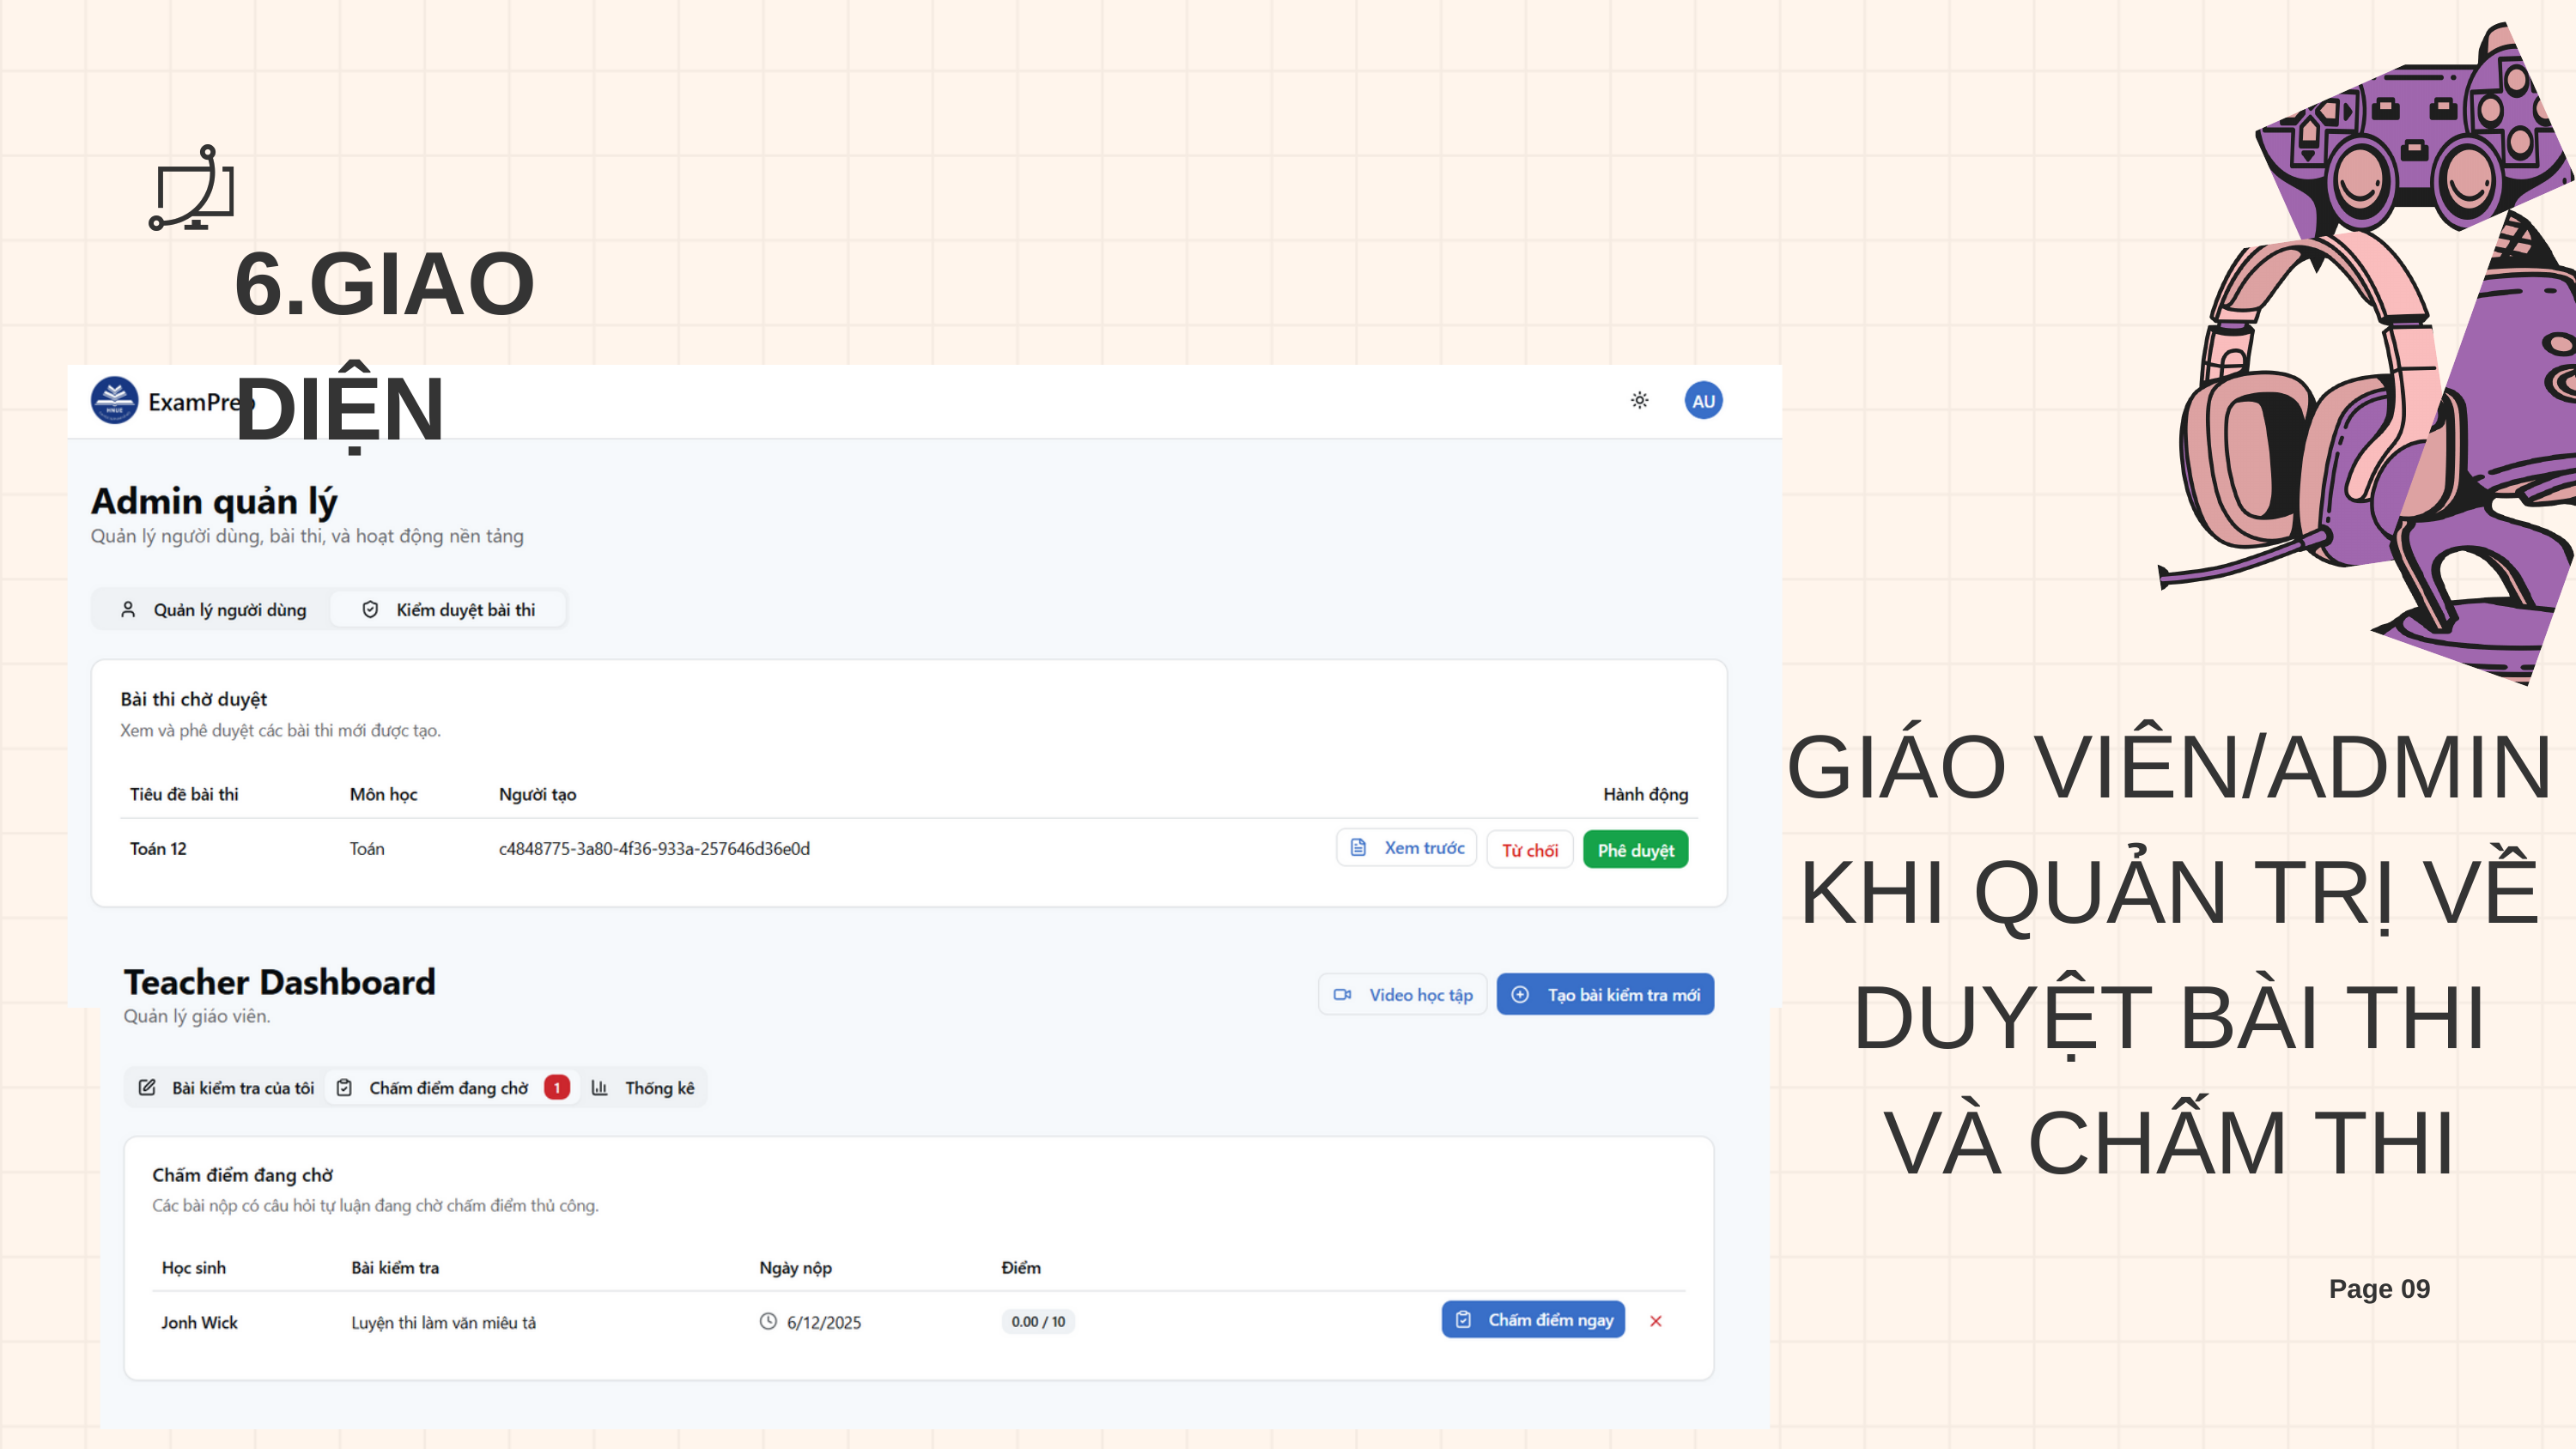

6.GIAO DIỆN

GIÁO VIÊN/ADMIN KHI QUẢN TRỊ VỀ DUYỆT BÀI THI VÀ CHẤM THI

Page 09